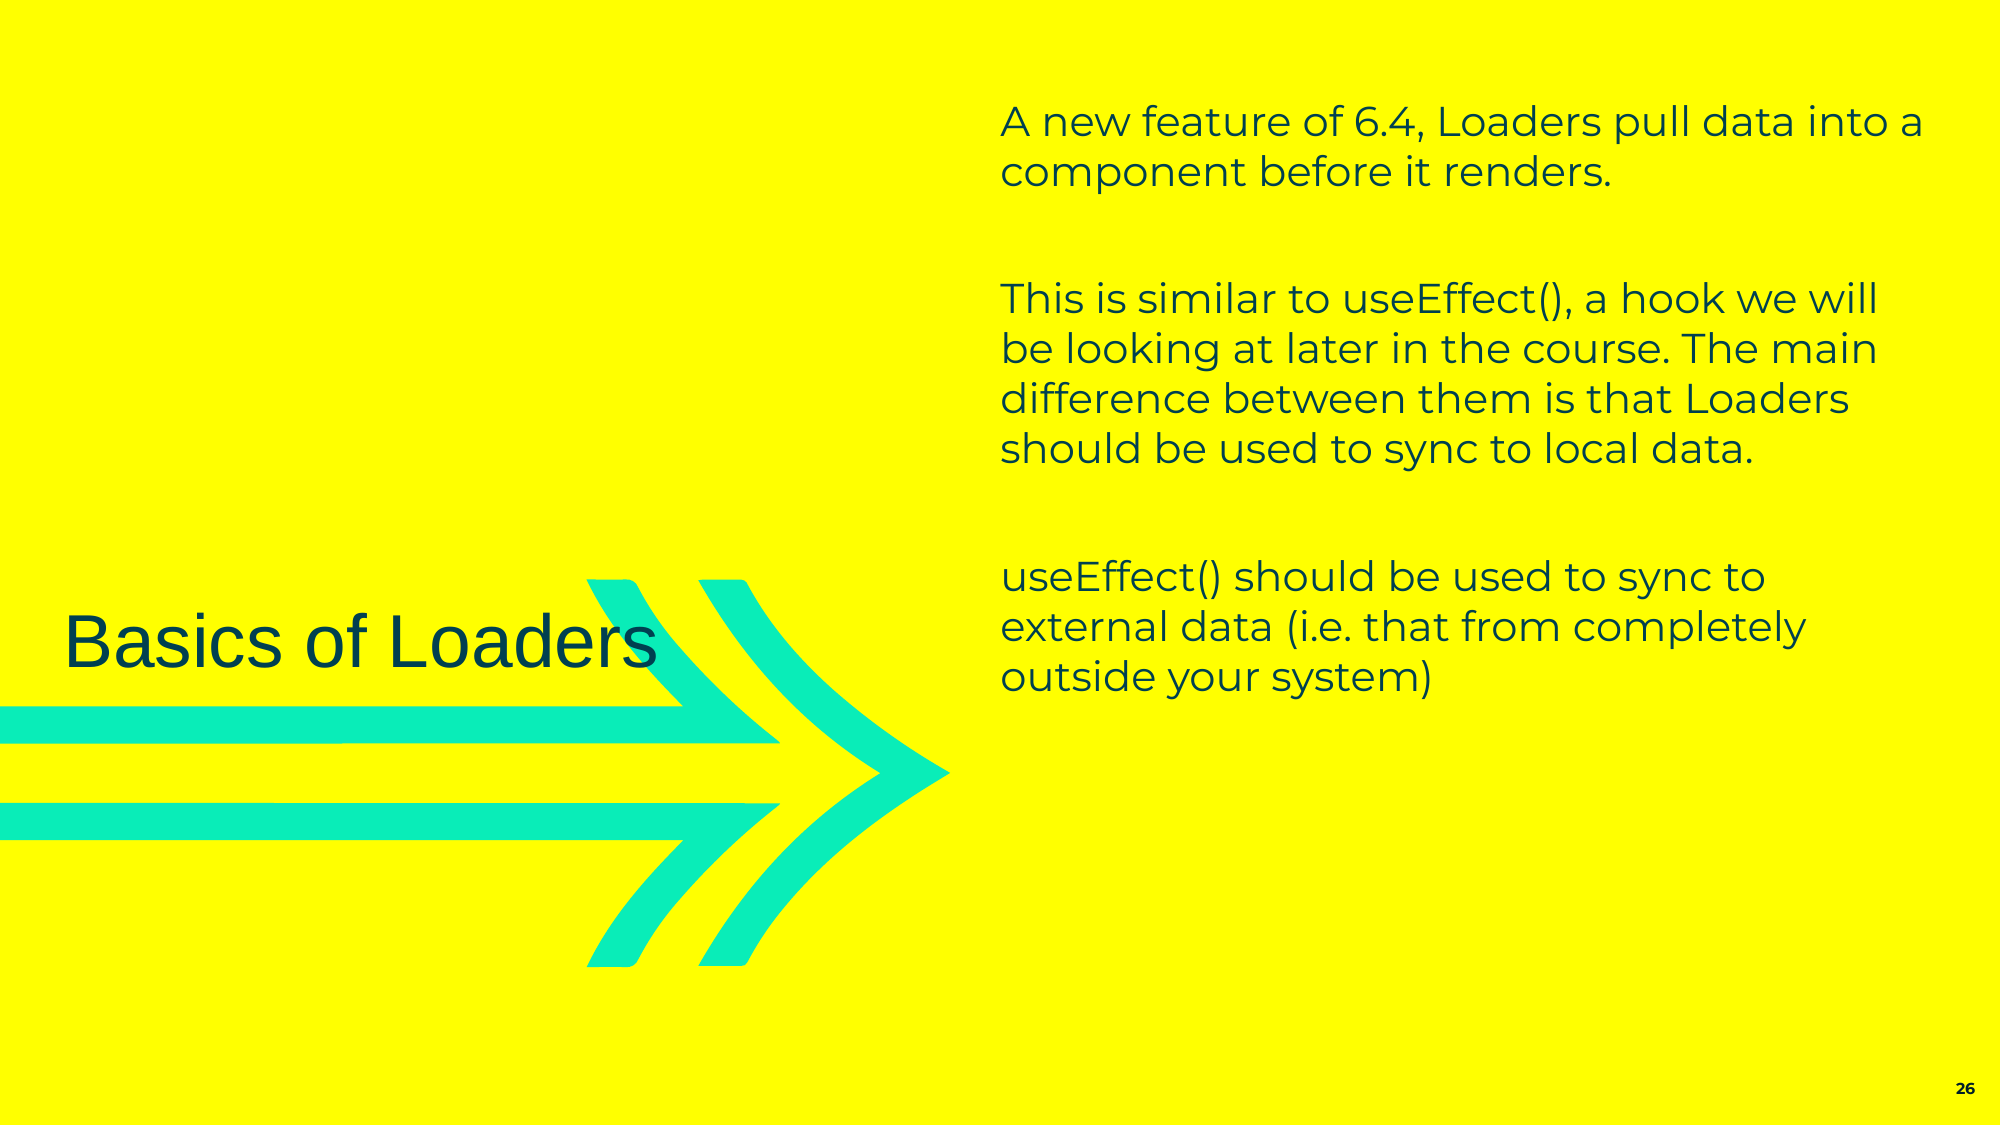

A new feature of 6.4, Loaders pull data into a component before it renders.

This is similar to useEffect(), a hook we will be looking at later in the course. The main difference between them is that Loaders should be used to sync to local data.

useEffect() should be used to sync to external data (i.e. that from completely outside your system)
Basics of Loaders
26